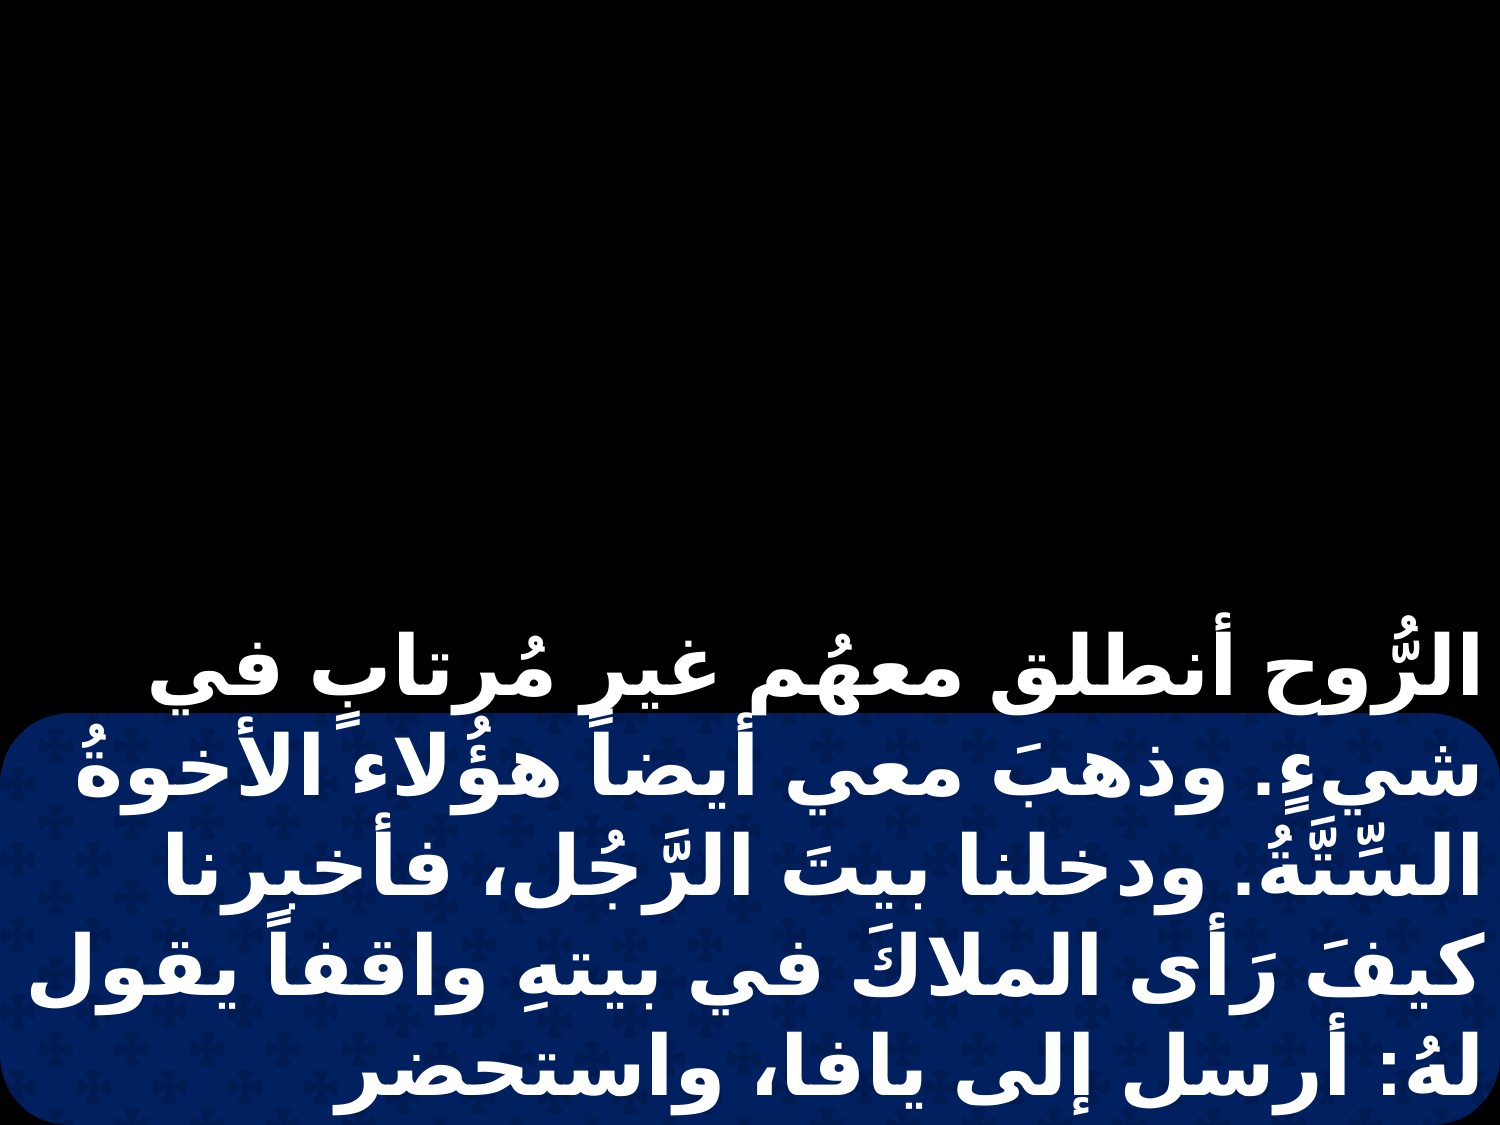

الرُّوح أنطلق معهُم غير مُرتابٍ في شيءٍ. وذهبَ معي أيضاً هؤُلاء الأخوةُ السِّتَّةُ. ودخلنا بيتَ الرَّجُل، فأخبرنا كيفَ رَأى الملاكَ في بيتهِ واقفاً يقول لهُ: أرسل إلى يافا، واستحضر